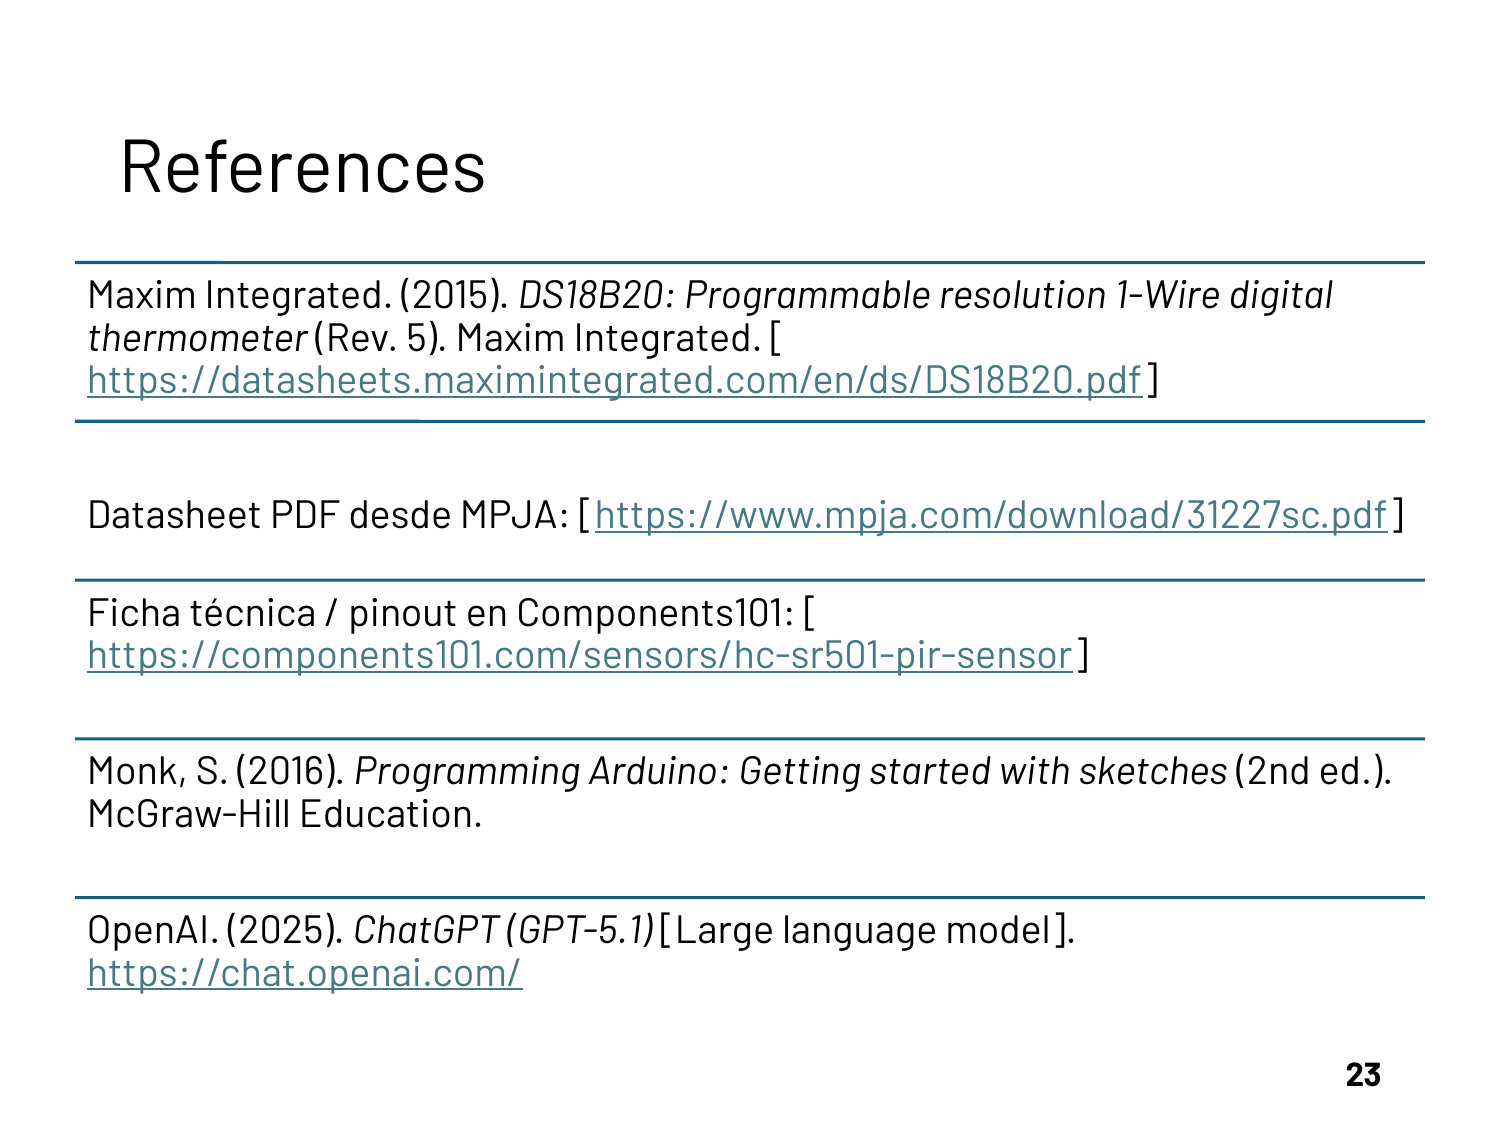

# References
Maxim Integrated. (2015). DS18B20: Programmable resolution 1-Wire digital thermometer (Rev. 5). Maxim Integrated. [https://datasheets.maximintegrated.com/en/ds/DS18B20.pdf]

Datasheet PDF desde MPJA: [https://www.mpja.com/download/31227sc.pdf]
Ficha técnica / pinout en Components101: [https://components101.com/sensors/hc-sr501-pir-sensor]
Monk, S. (2016). Programming Arduino: Getting started with sketches (2nd ed.). McGraw-Hill Education.
OpenAI. (2025). ChatGPT (GPT-5.1) [Large language model]. https://chat.openai.com/
23